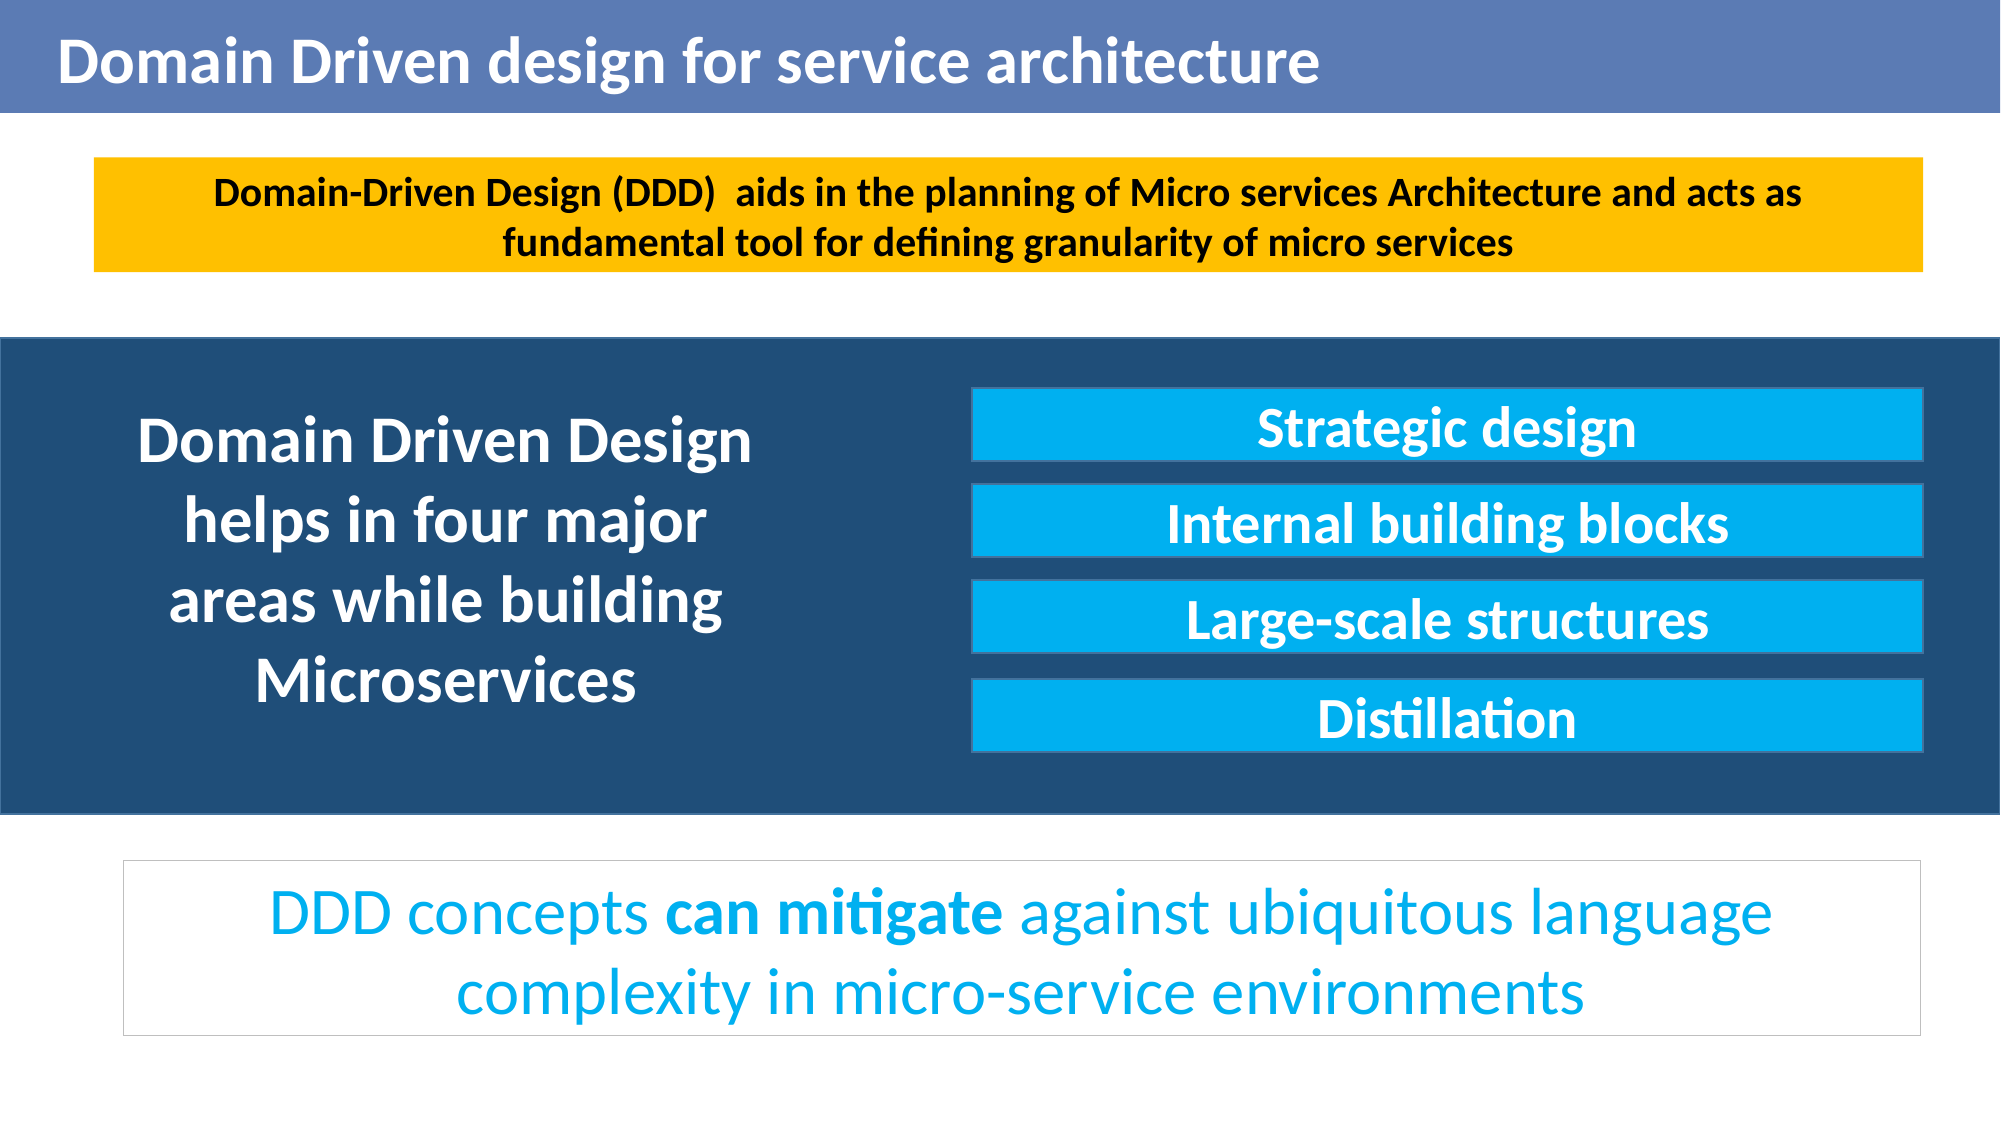

Domain Driven design for service architecture
Domain-Driven Design (DDD)  aids in the planning of Micro services Architecture and acts as fundamental tool for defining granularity of micro services

Domain Driven Design helps in four major areas while building Microservices
Strategic design
Internal building blocks
Large-scale structures
Distillation
DDD concepts can mitigate against ubiquitous language complexity in micro-service environments